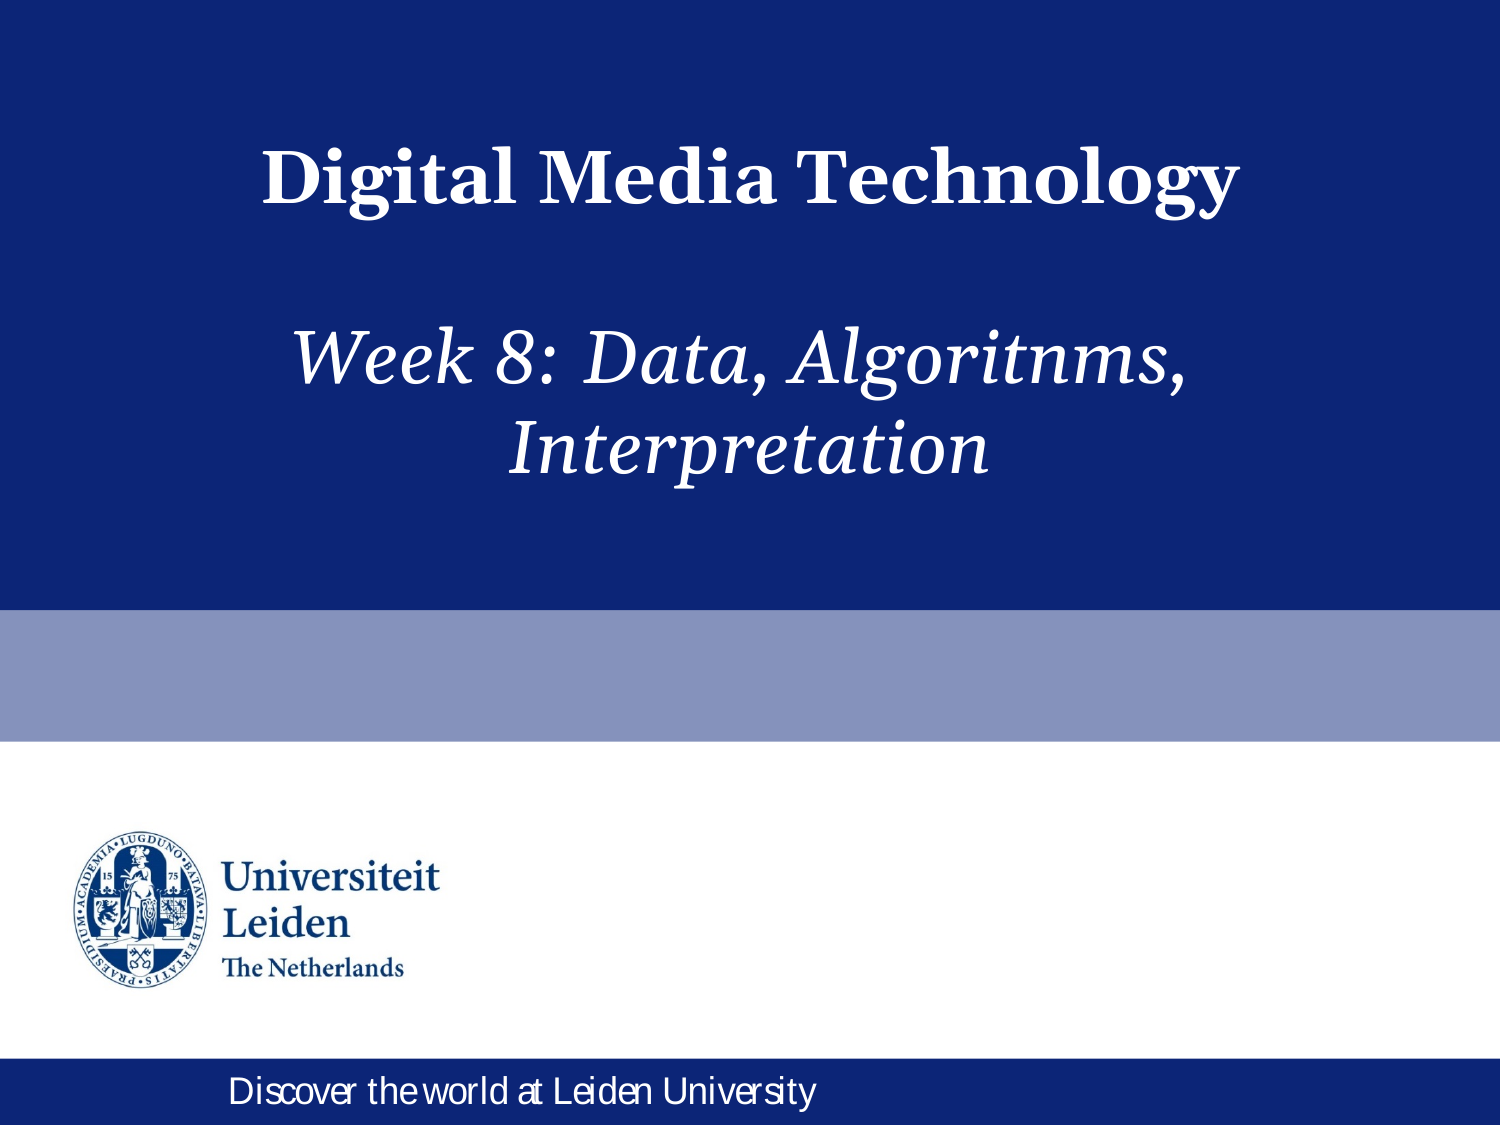

# Digital Media Technology Week 8: Data, Algoritnms, Interpretation